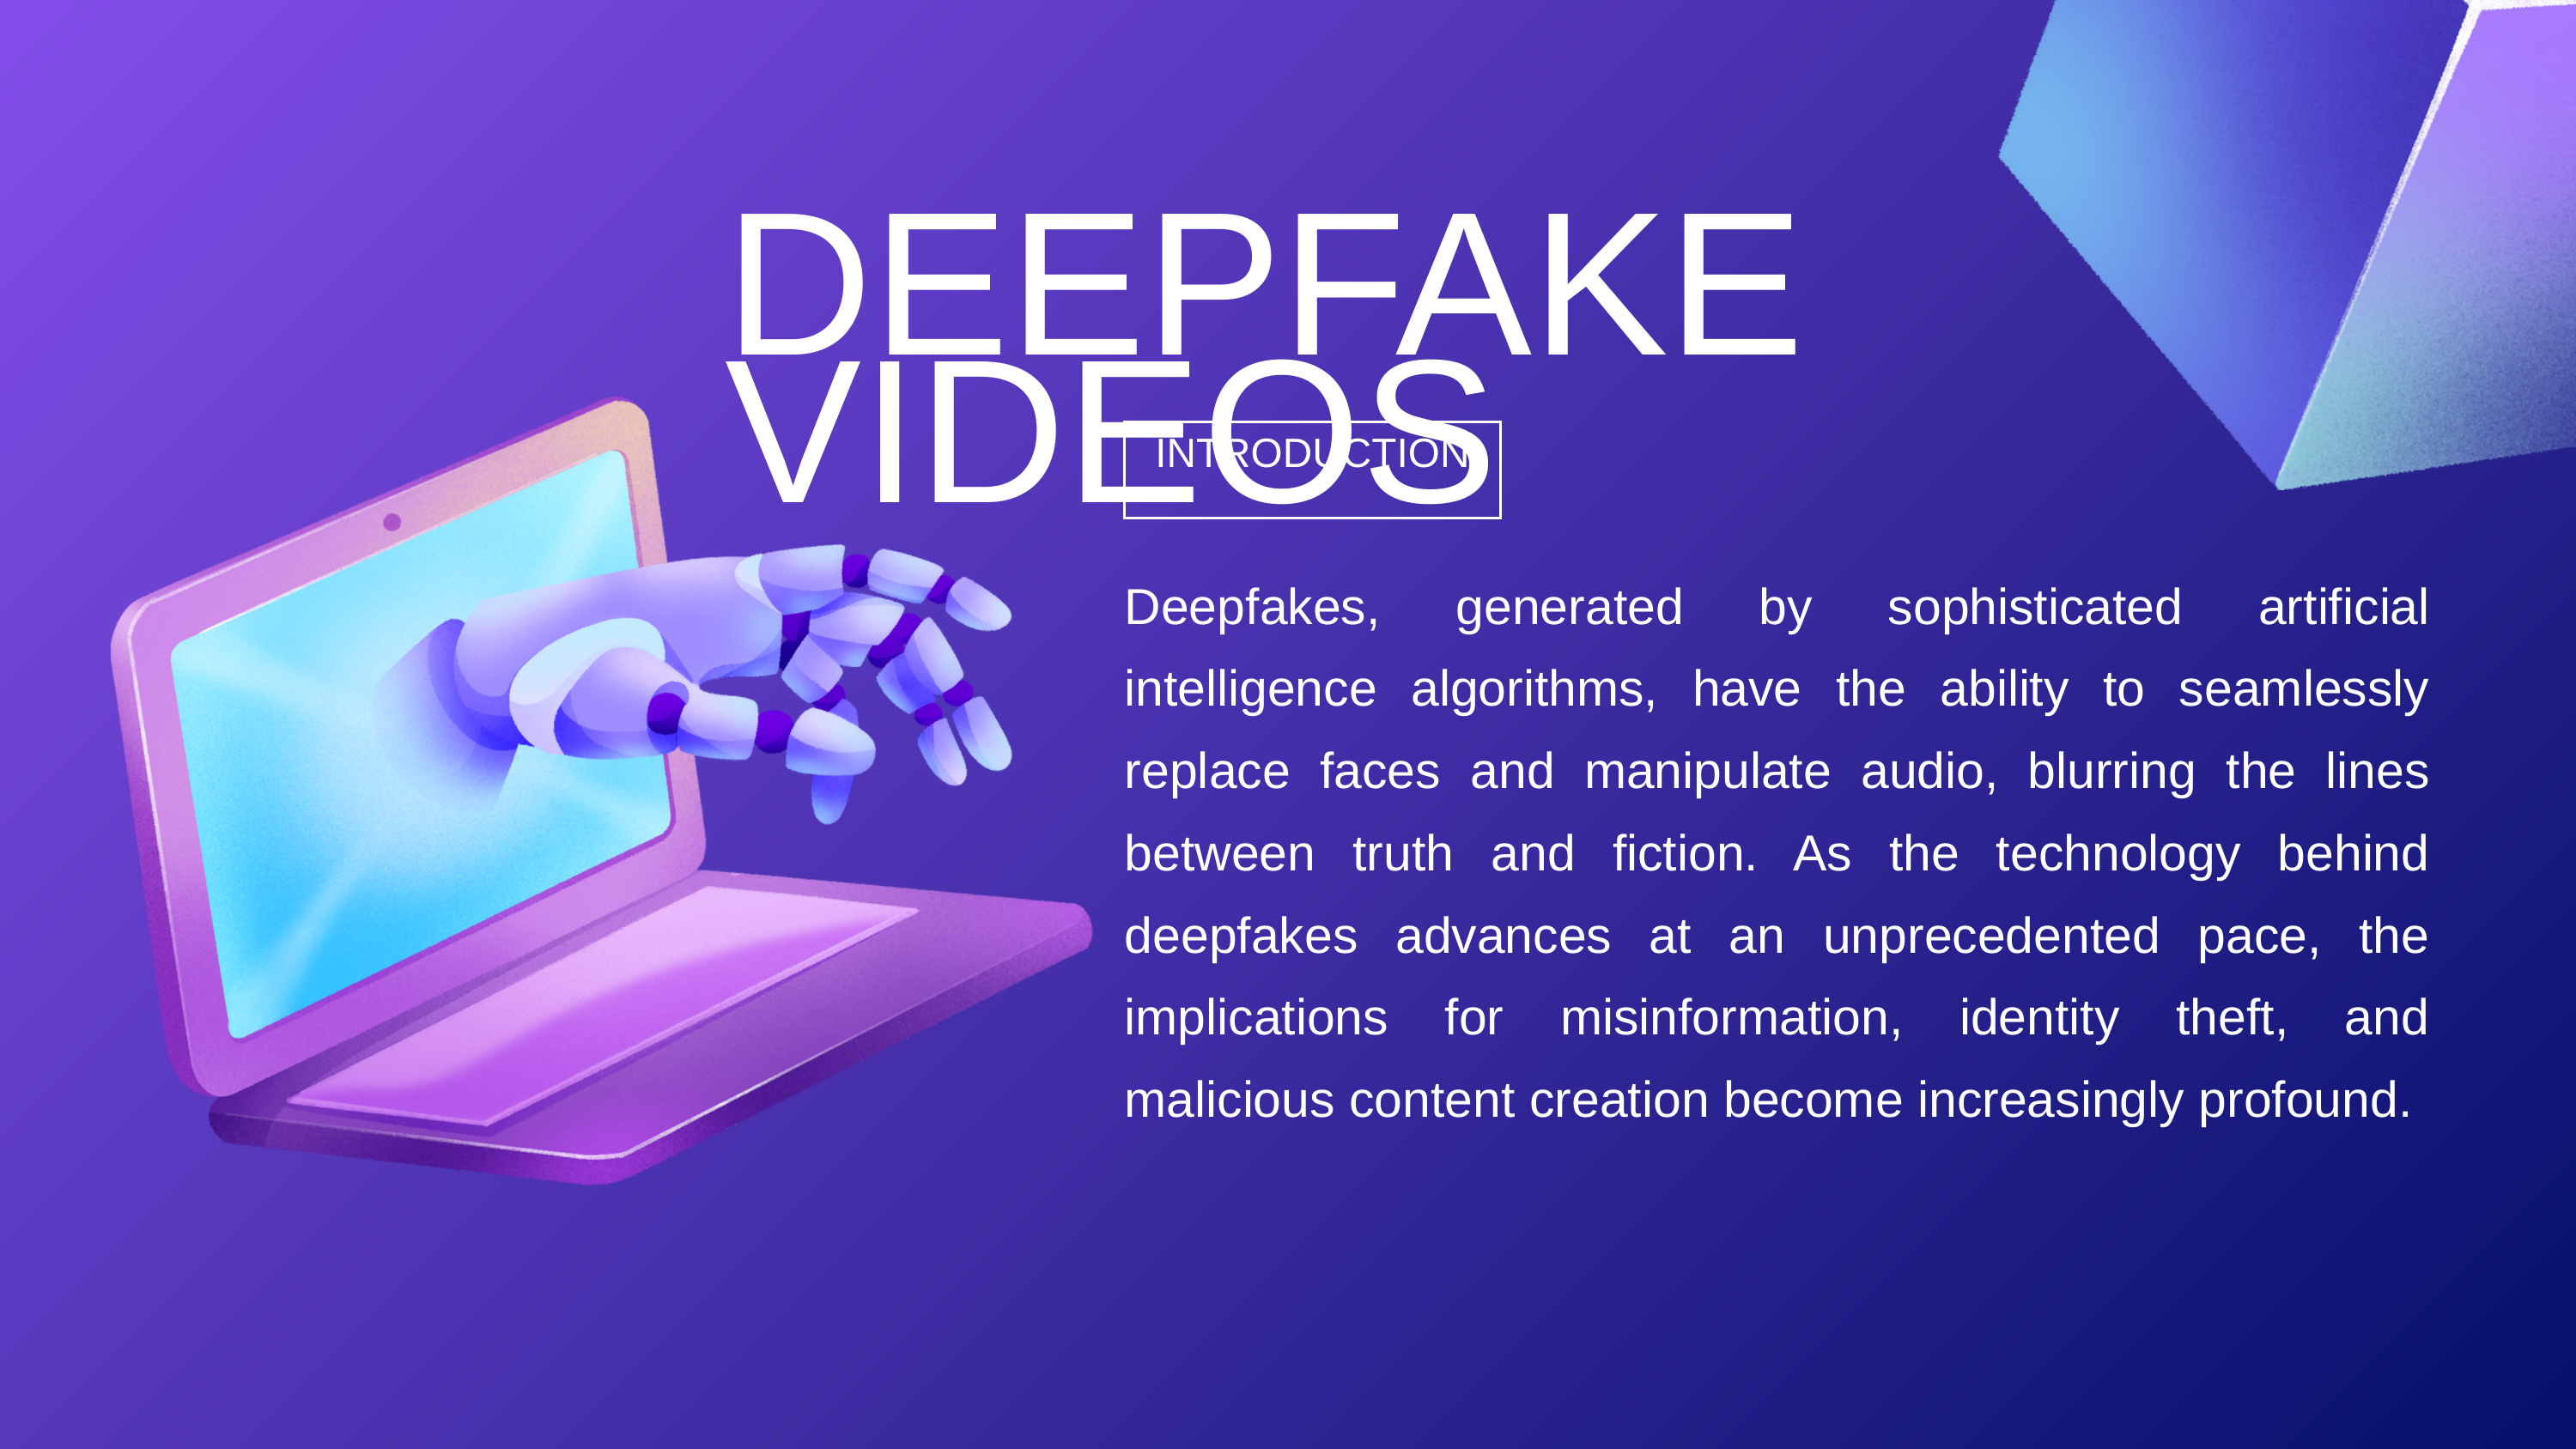

DEEPFAKE VIDEOS

INTRODUCTION
Deepfakes, generated by sophisticated artificial intelligence algorithms, have the ability to seamlessly replace faces and manipulate audio, blurring the lines between truth and fiction. As the technology behind deepfakes advances at an unprecedented pace, the implications for misinformation, identity theft, and malicious content creation become increasingly profound.